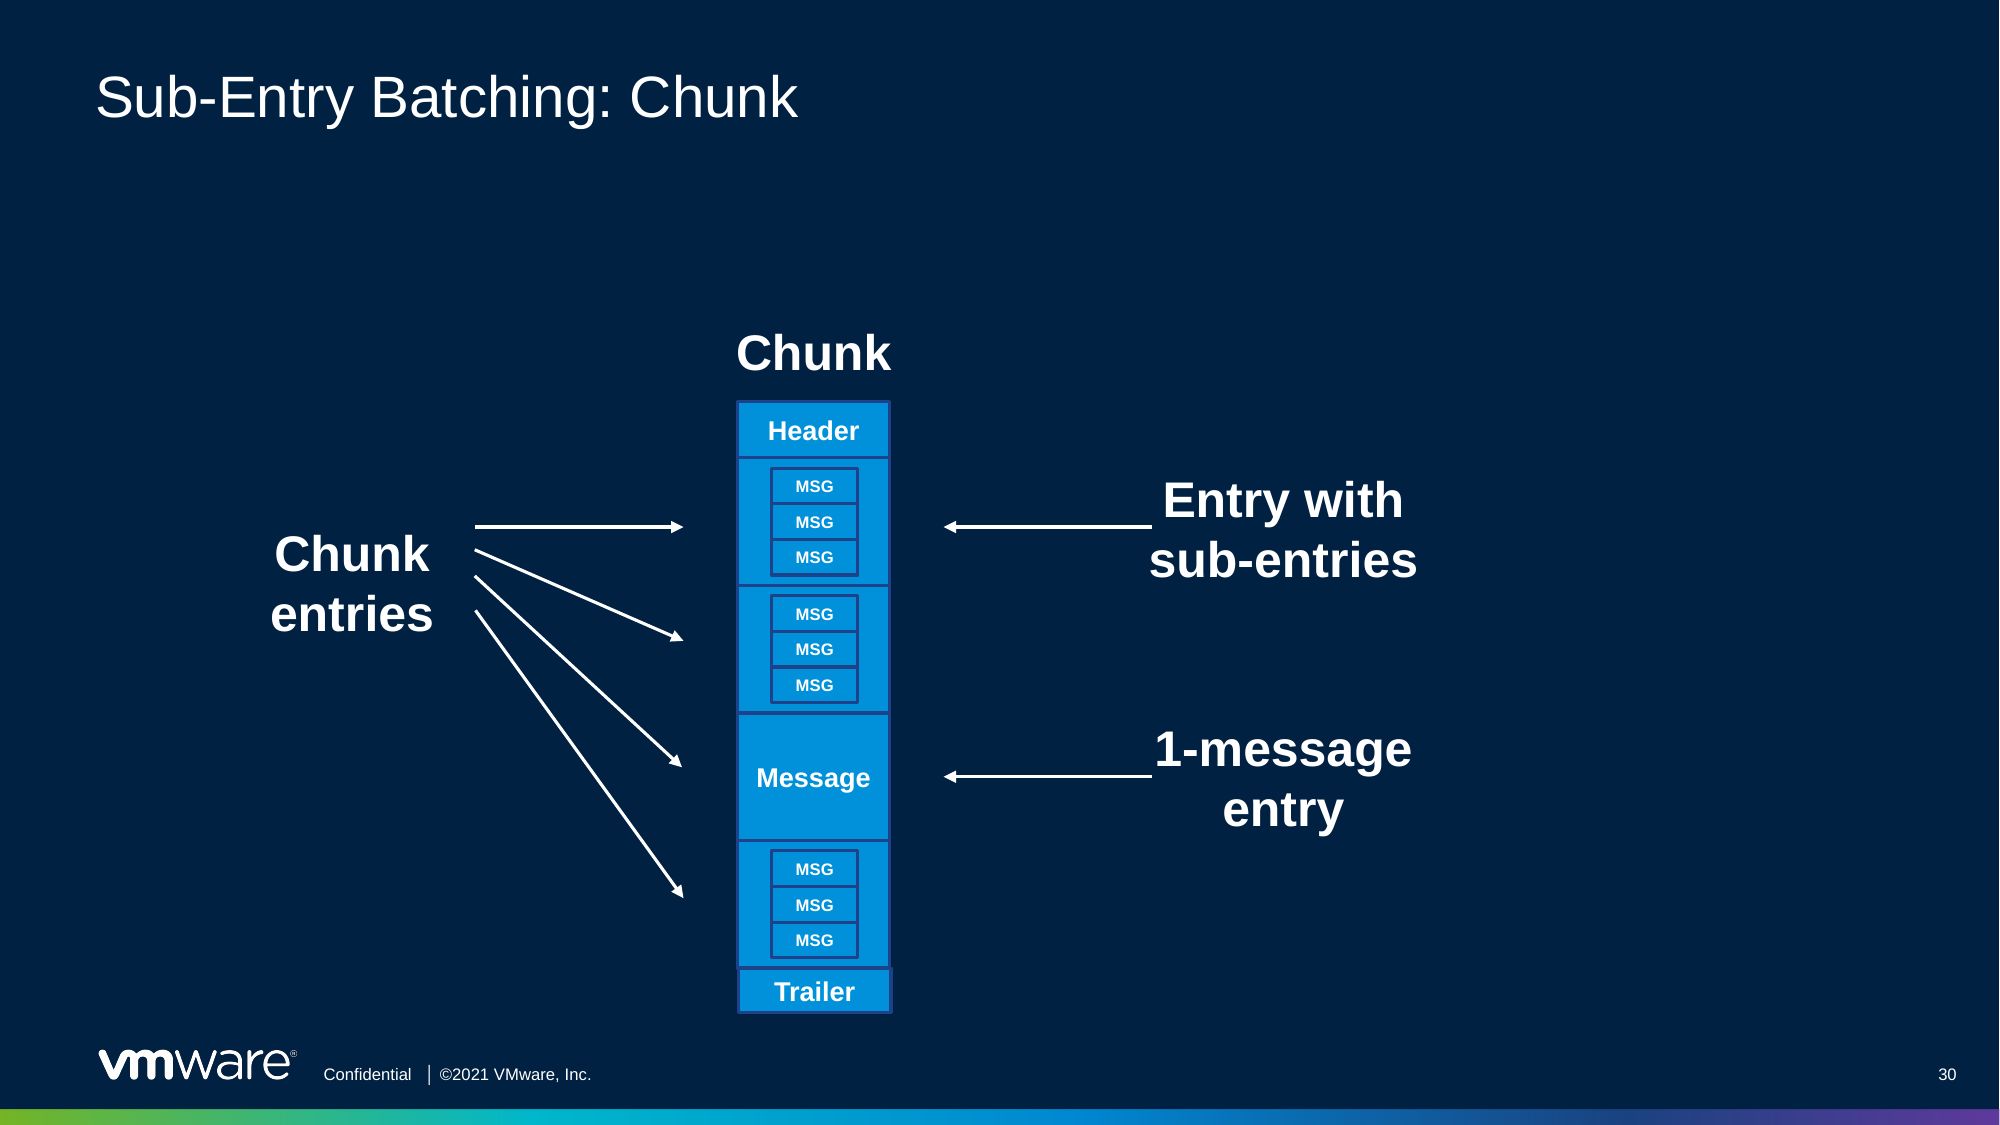

# Sub-Entry Batching: Chunk

Chunk
Header

MSG
Entry with sub-entries
MSG
MSG
Chunk
entries

MSG
MSG
MSG
Message
1-message entry

MSG
MSG
MSG
Trailer